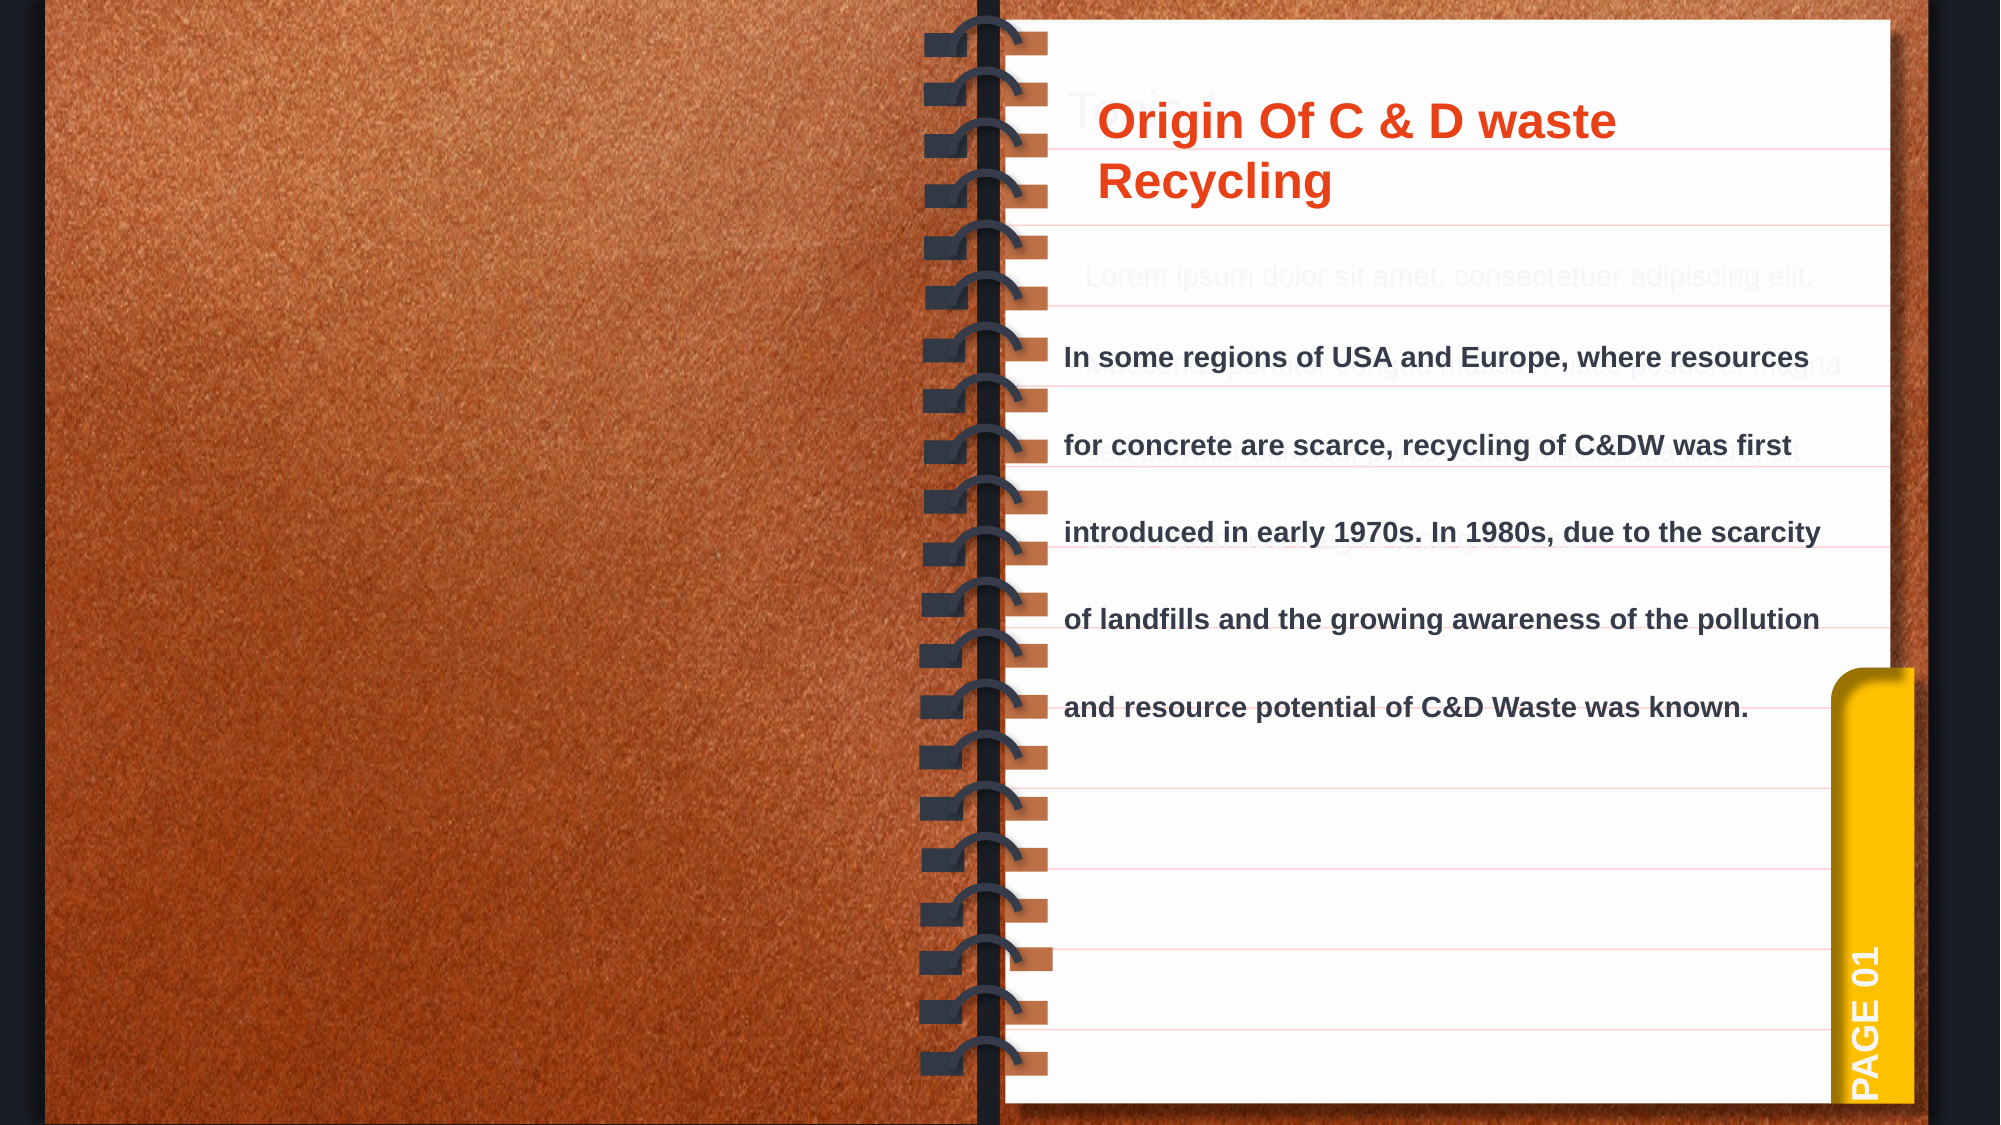

PAGE 01
Topic 1
Origin Of C & D waste Recycling
Lorem ipsum dolor sit amet, consectetuer adipiscing elit. Maecenas porttitor congue massa. Fusce posuere, magna sed pulvinar ultricies, purus lectus malesuada libero, sit amet commodo magna eros quis urna.

In some regions of USA and Europe, where resources for concrete are scarce, recycling of C&DW was first introduced in early 1970s. In 1980s, due to the scarcity of landfills and the growing awareness of the pollution
and resource potential of C&D Waste was known.